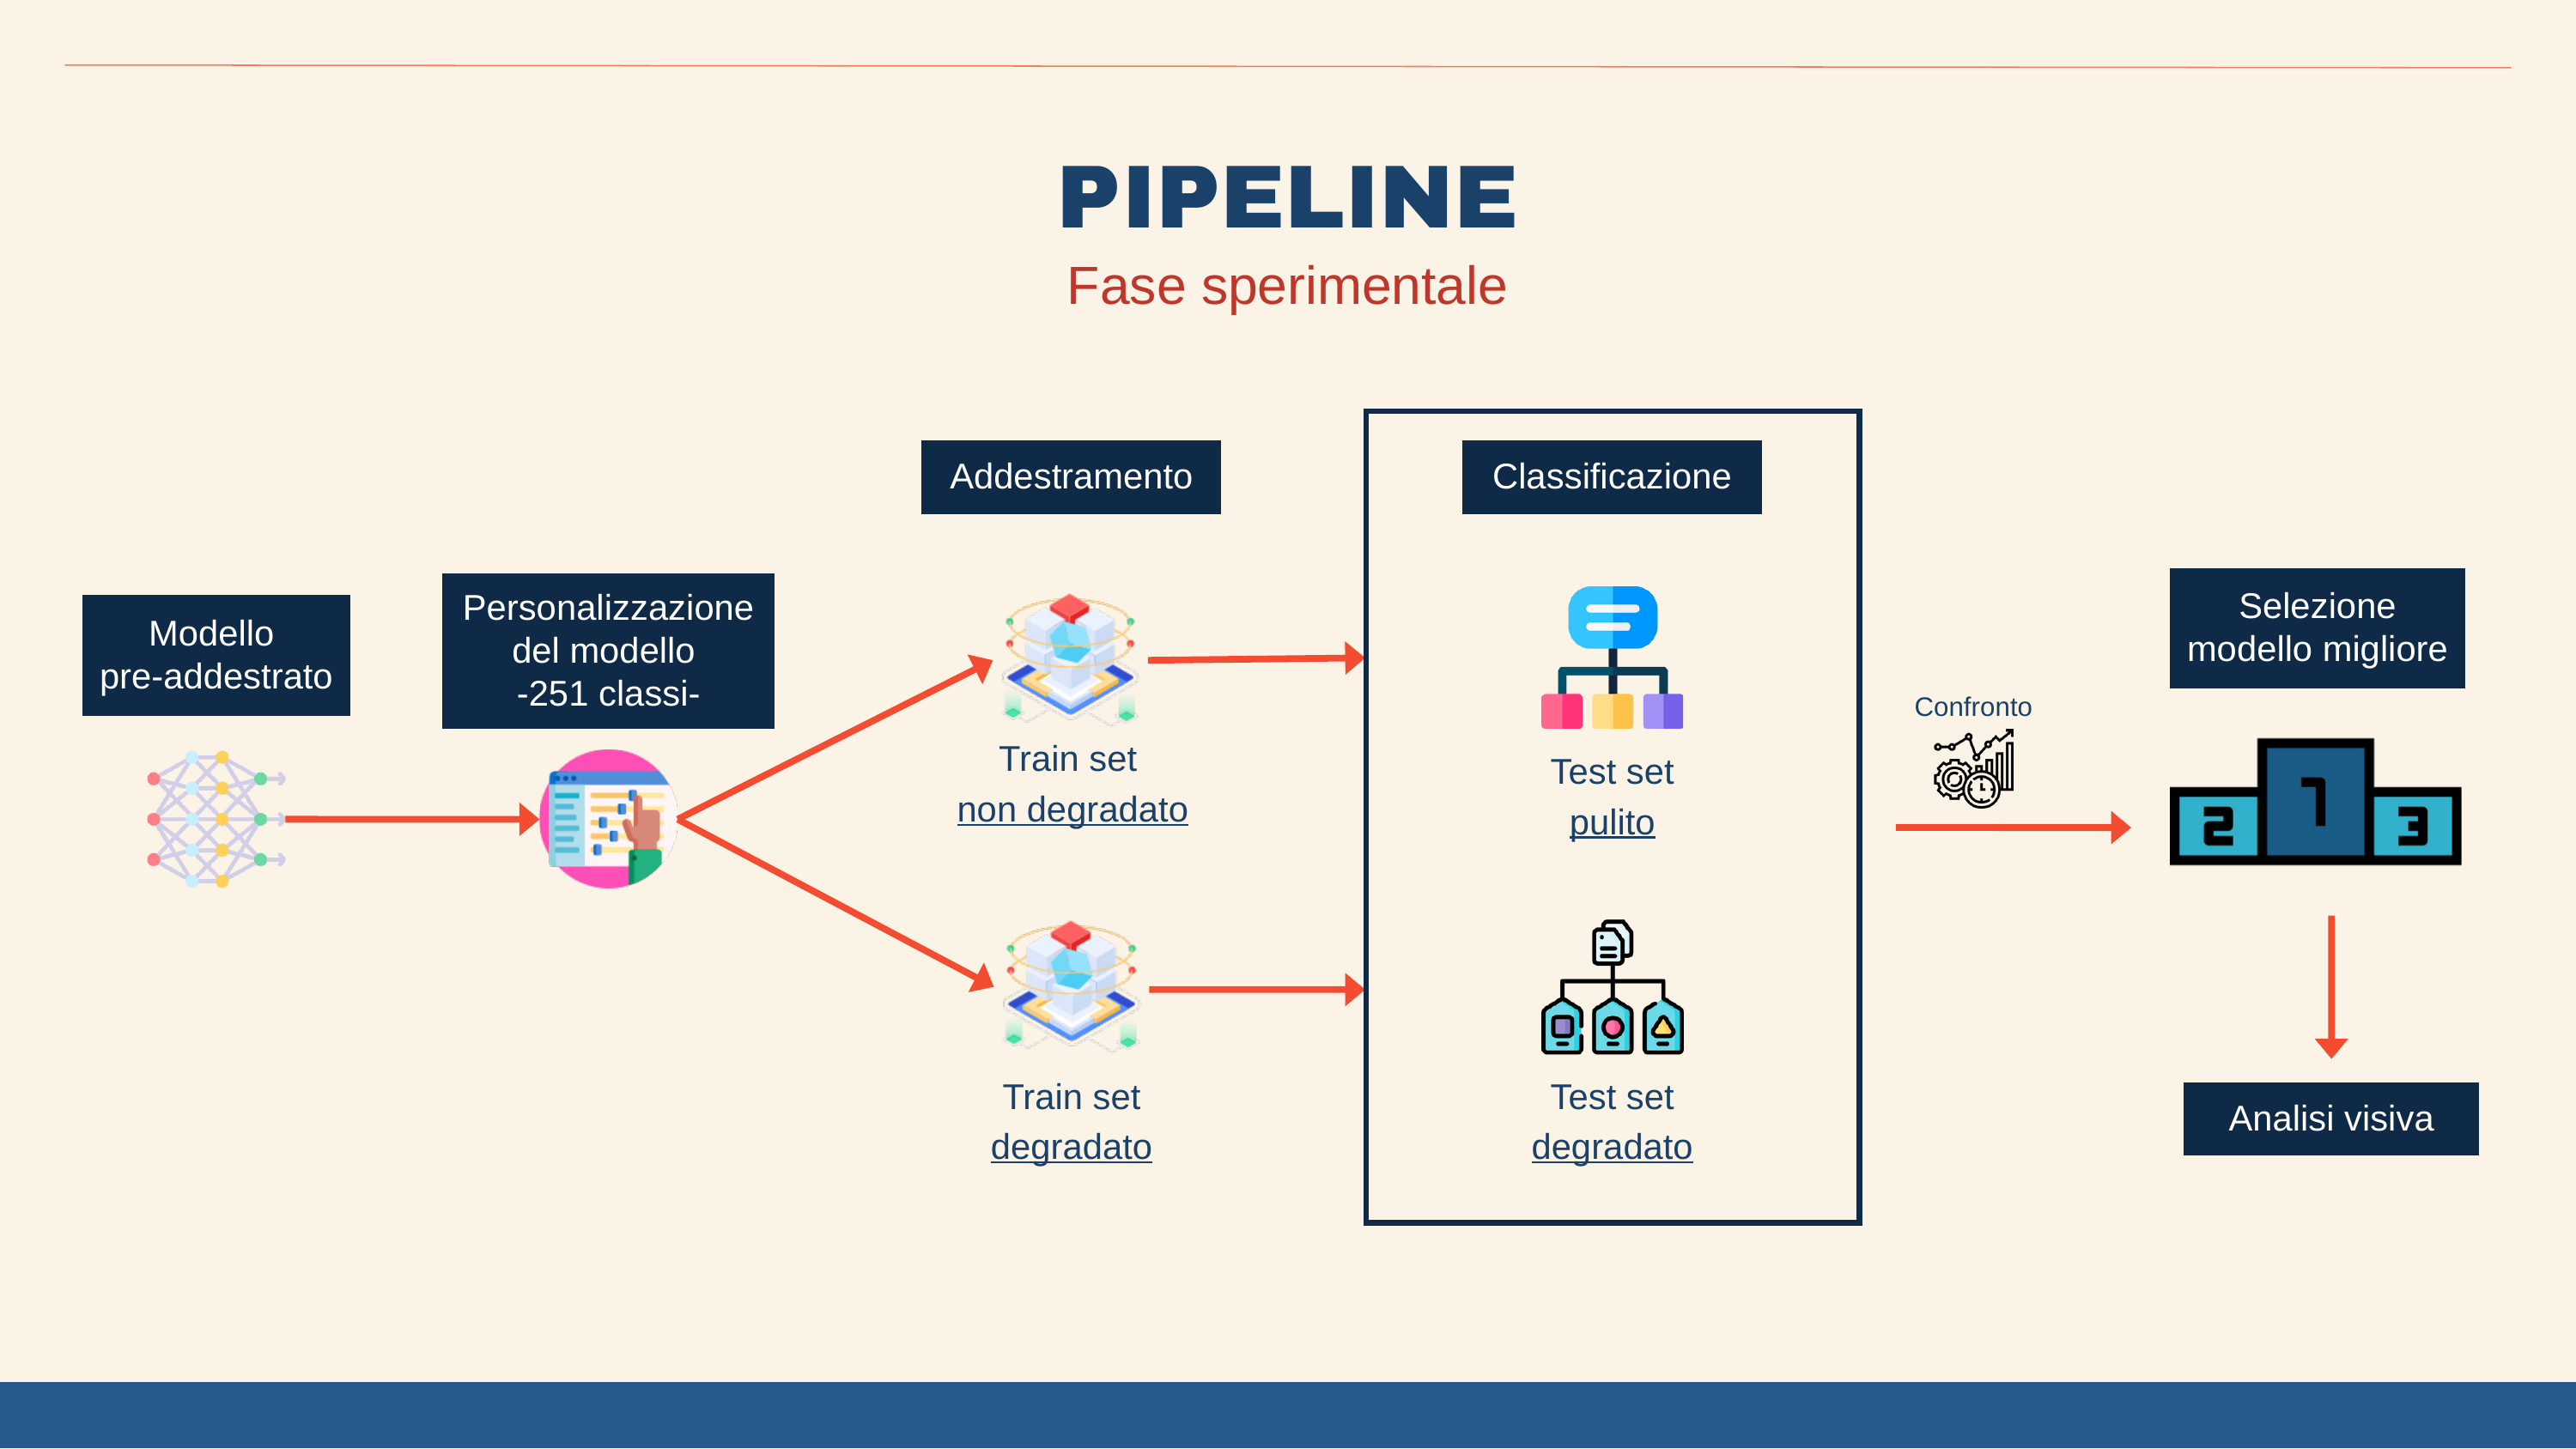

PIPELINE
Fase sperimentale

Addestramento

Classificazione

Selezione
modello migliore

Personalizzazione del modello
-251 classi-

Modello
pre-addestrato

Confronto
Train set
non degradato

Test set pulito

Train set degradato
Test set degradato

Analisi visiva